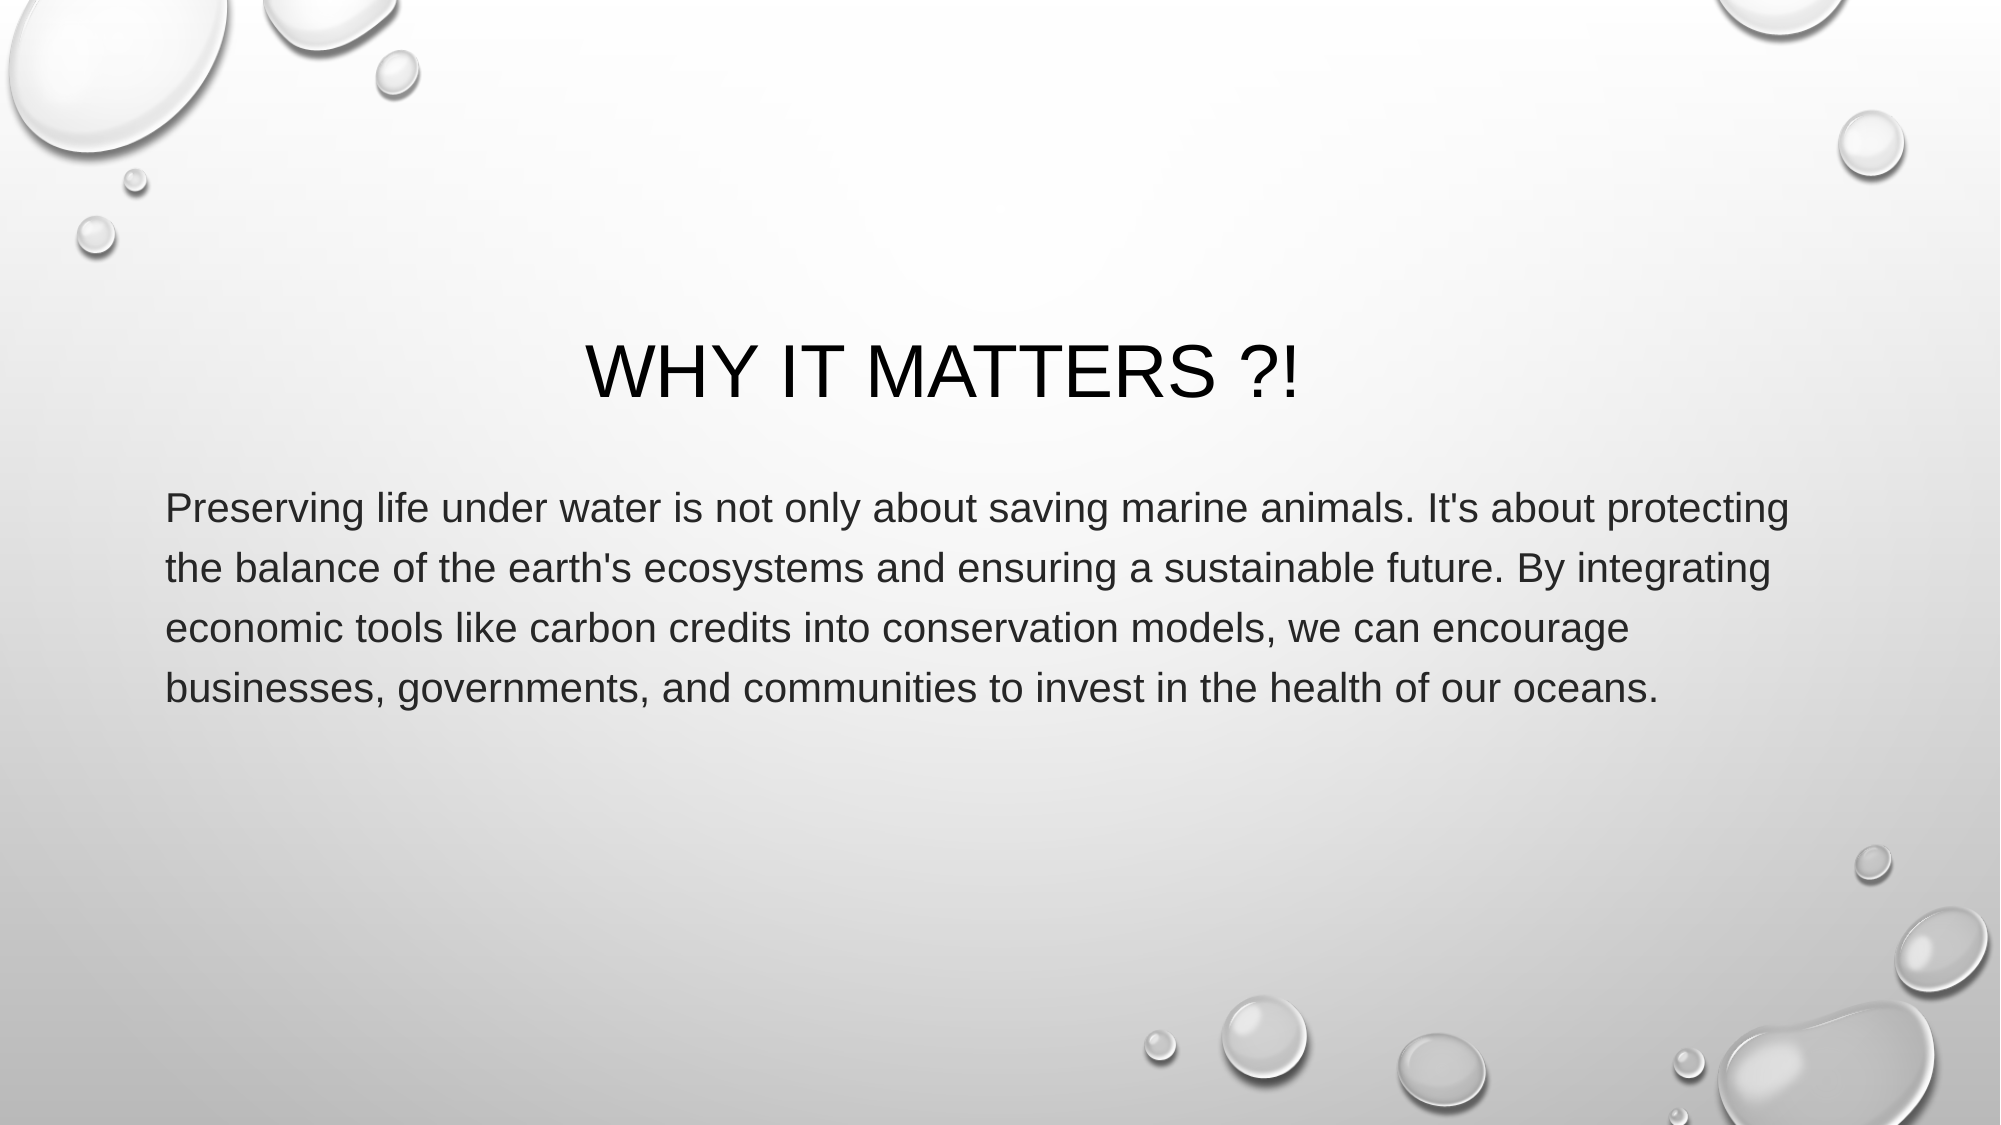

# Why it matters ?!
Preserving life under water is not only about saving marine animals. It's about protecting the balance of the earth's ecosystems and ensuring a sustainable future. By integrating economic tools like carbon credits into conservation models, we can encourage businesses, governments, and communities to invest in the health of our oceans.